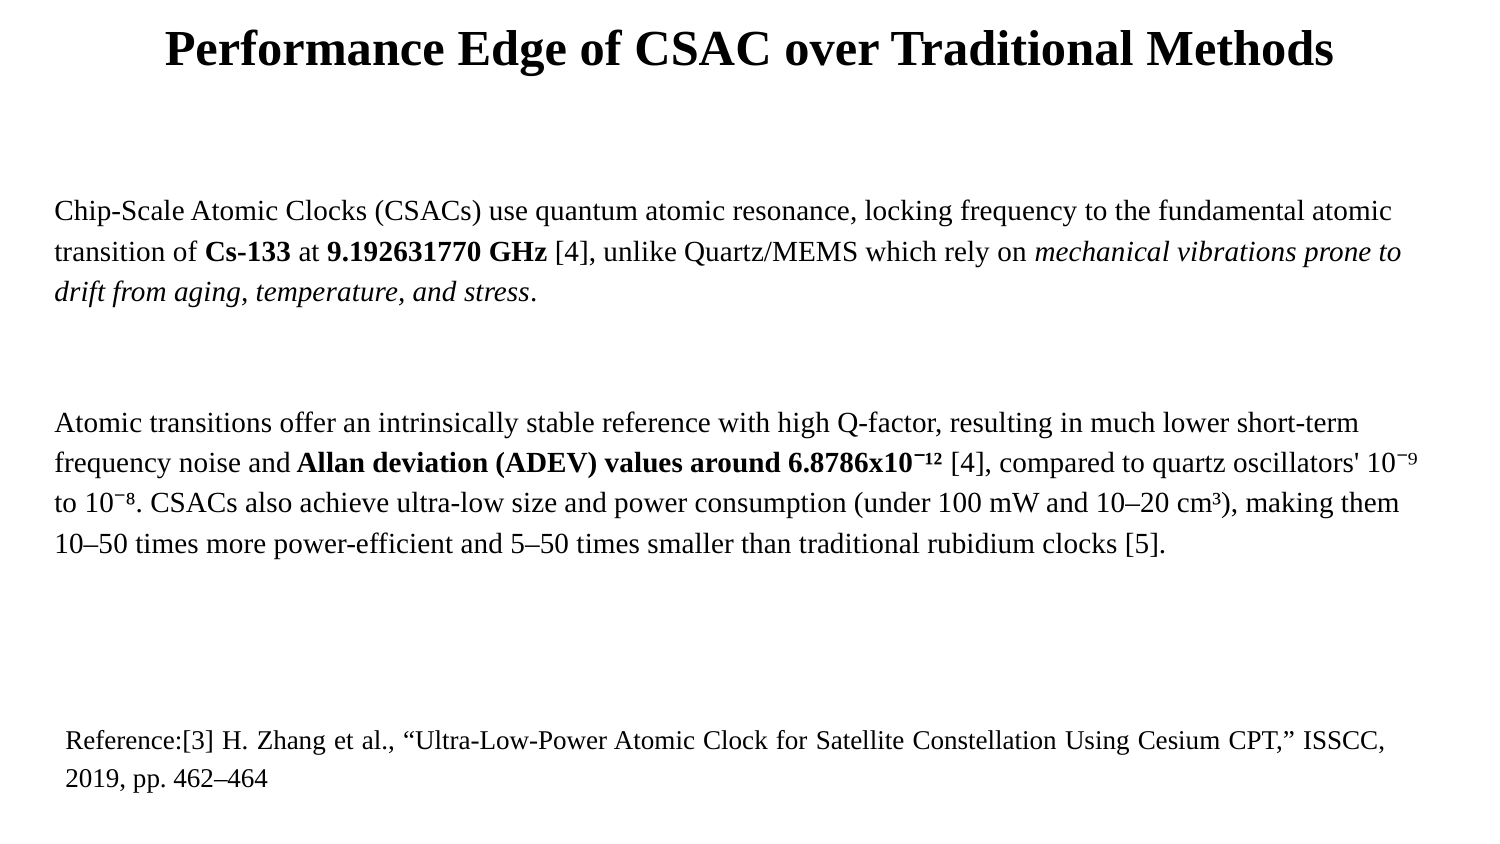

# Performance Edge of CSAC over Traditional Methods

Chip-Scale Atomic Clocks (CSACs) use quantum atomic resonance, locking frequency to the fundamental atomic transition of Cs-133 at 9.192631770 GHz [4], unlike Quartz/MEMS which rely on mechanical vibrations prone to drift from aging, temperature, and stress.

Atomic transitions offer an intrinsically stable reference with high Q-factor, resulting in much lower short-term frequency noise and Allan deviation (ADEV) values around 6.8786x10⁻¹² [4], compared to quartz oscillators' 10⁻⁹ to 10⁻⁸. CSACs also achieve ultra-low size and power consumption (under 100 mW and 10–20 cm³), making them 10–50 times more power-efficient and 5–50 times smaller than traditional rubidium clocks [5].
Reference:[3] H. Zhang et al., “Ultra-Low-Power Atomic Clock for Satellite Constellation Using Cesium CPT,” ISSCC, 2019, pp. 462–464